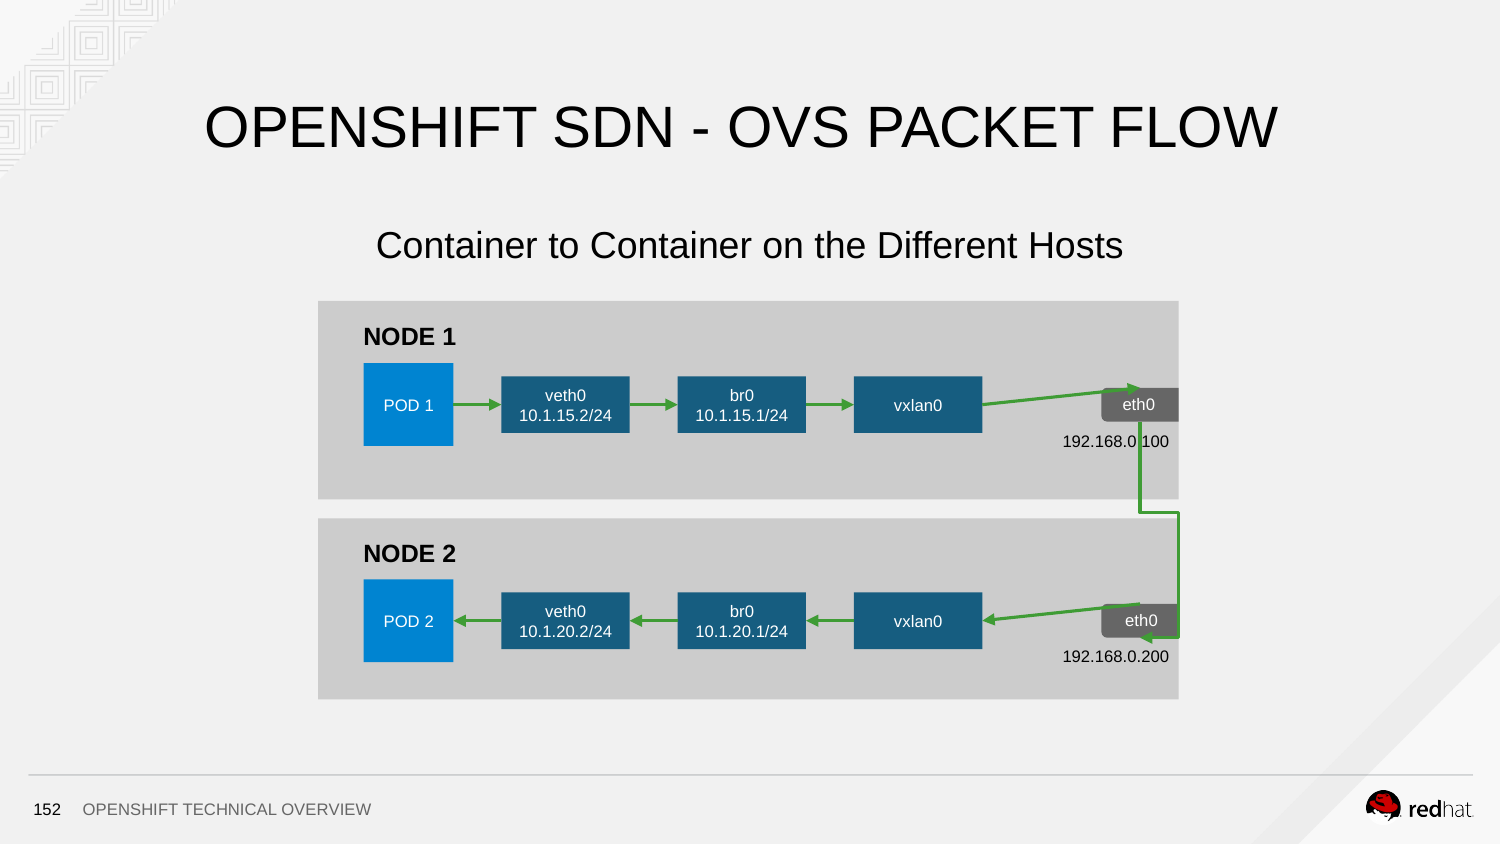

# OPENSHIFT SDN - OVS PACKET FLOW
Container to Container on the Different Hosts
  NODE 1
POD 1

veth0
10.1.15.2/24
br0
10.1.15.1/24
vxlan0
eth0
192.168.0.100
  NODE 2
POD 2

veth0
10.1.20.2/24
br0
10.1.20.1/24
vxlan0
eth0
192.168.0.200
152